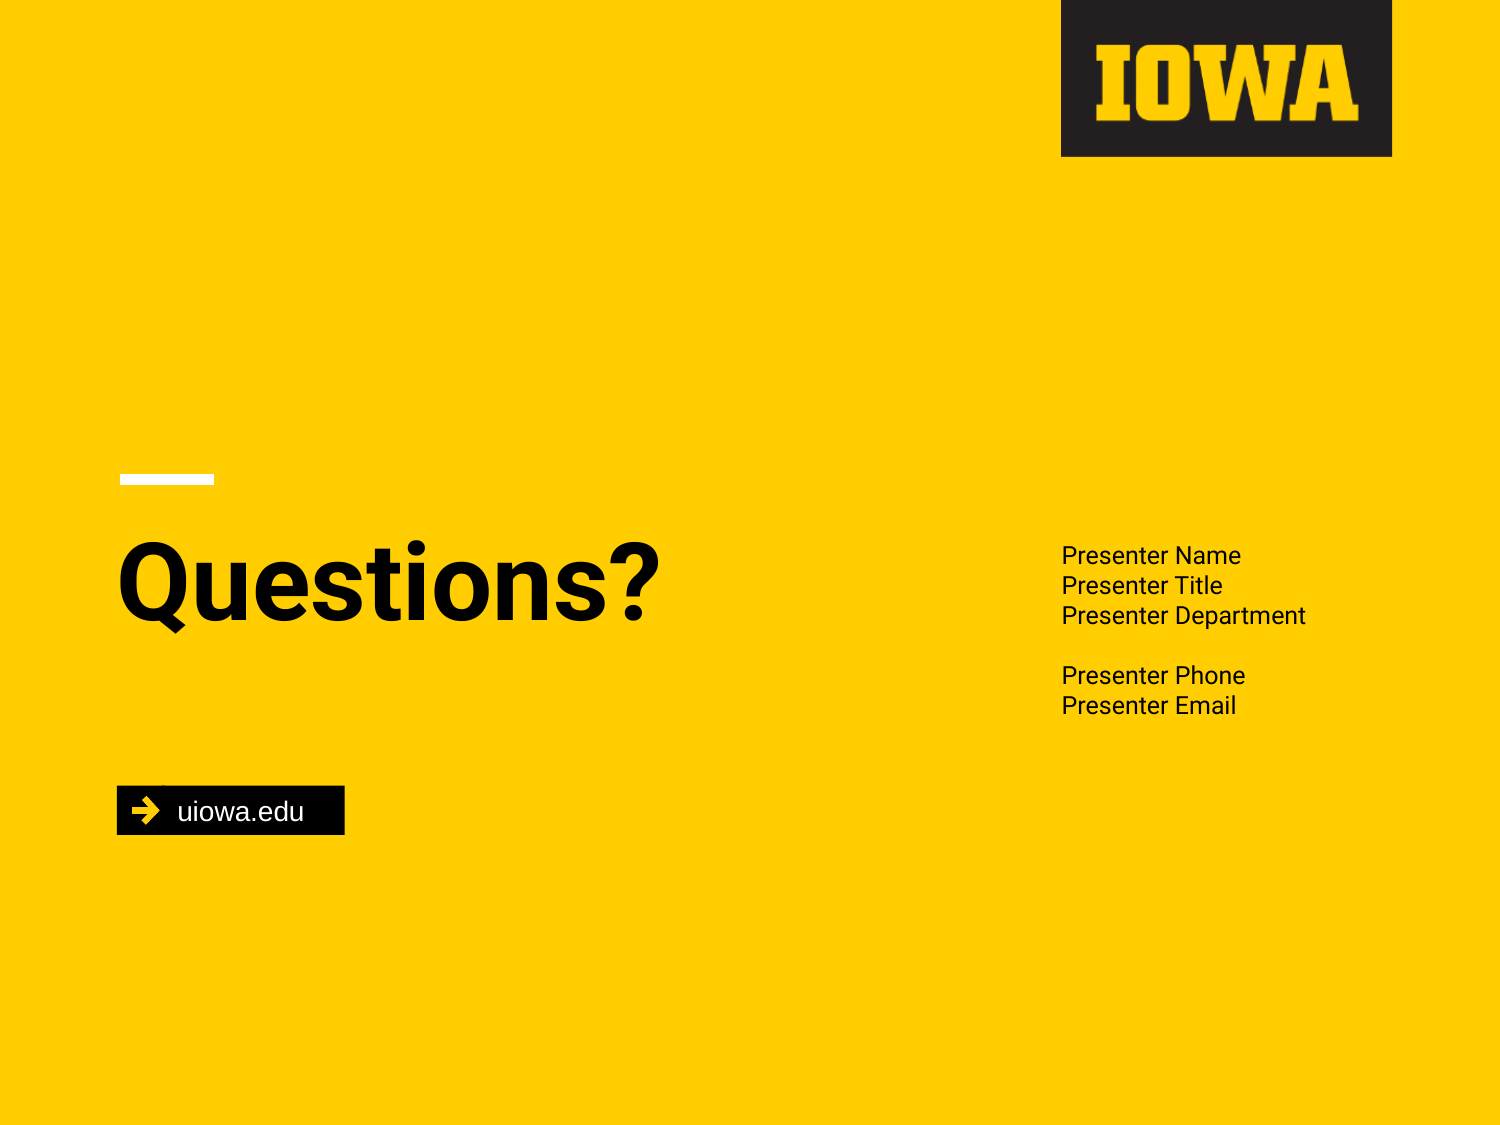

Presenter Name
Presenter Title
Presenter Department

Presenter Phone
Presenter Email
# Questions?
uiowa.edu